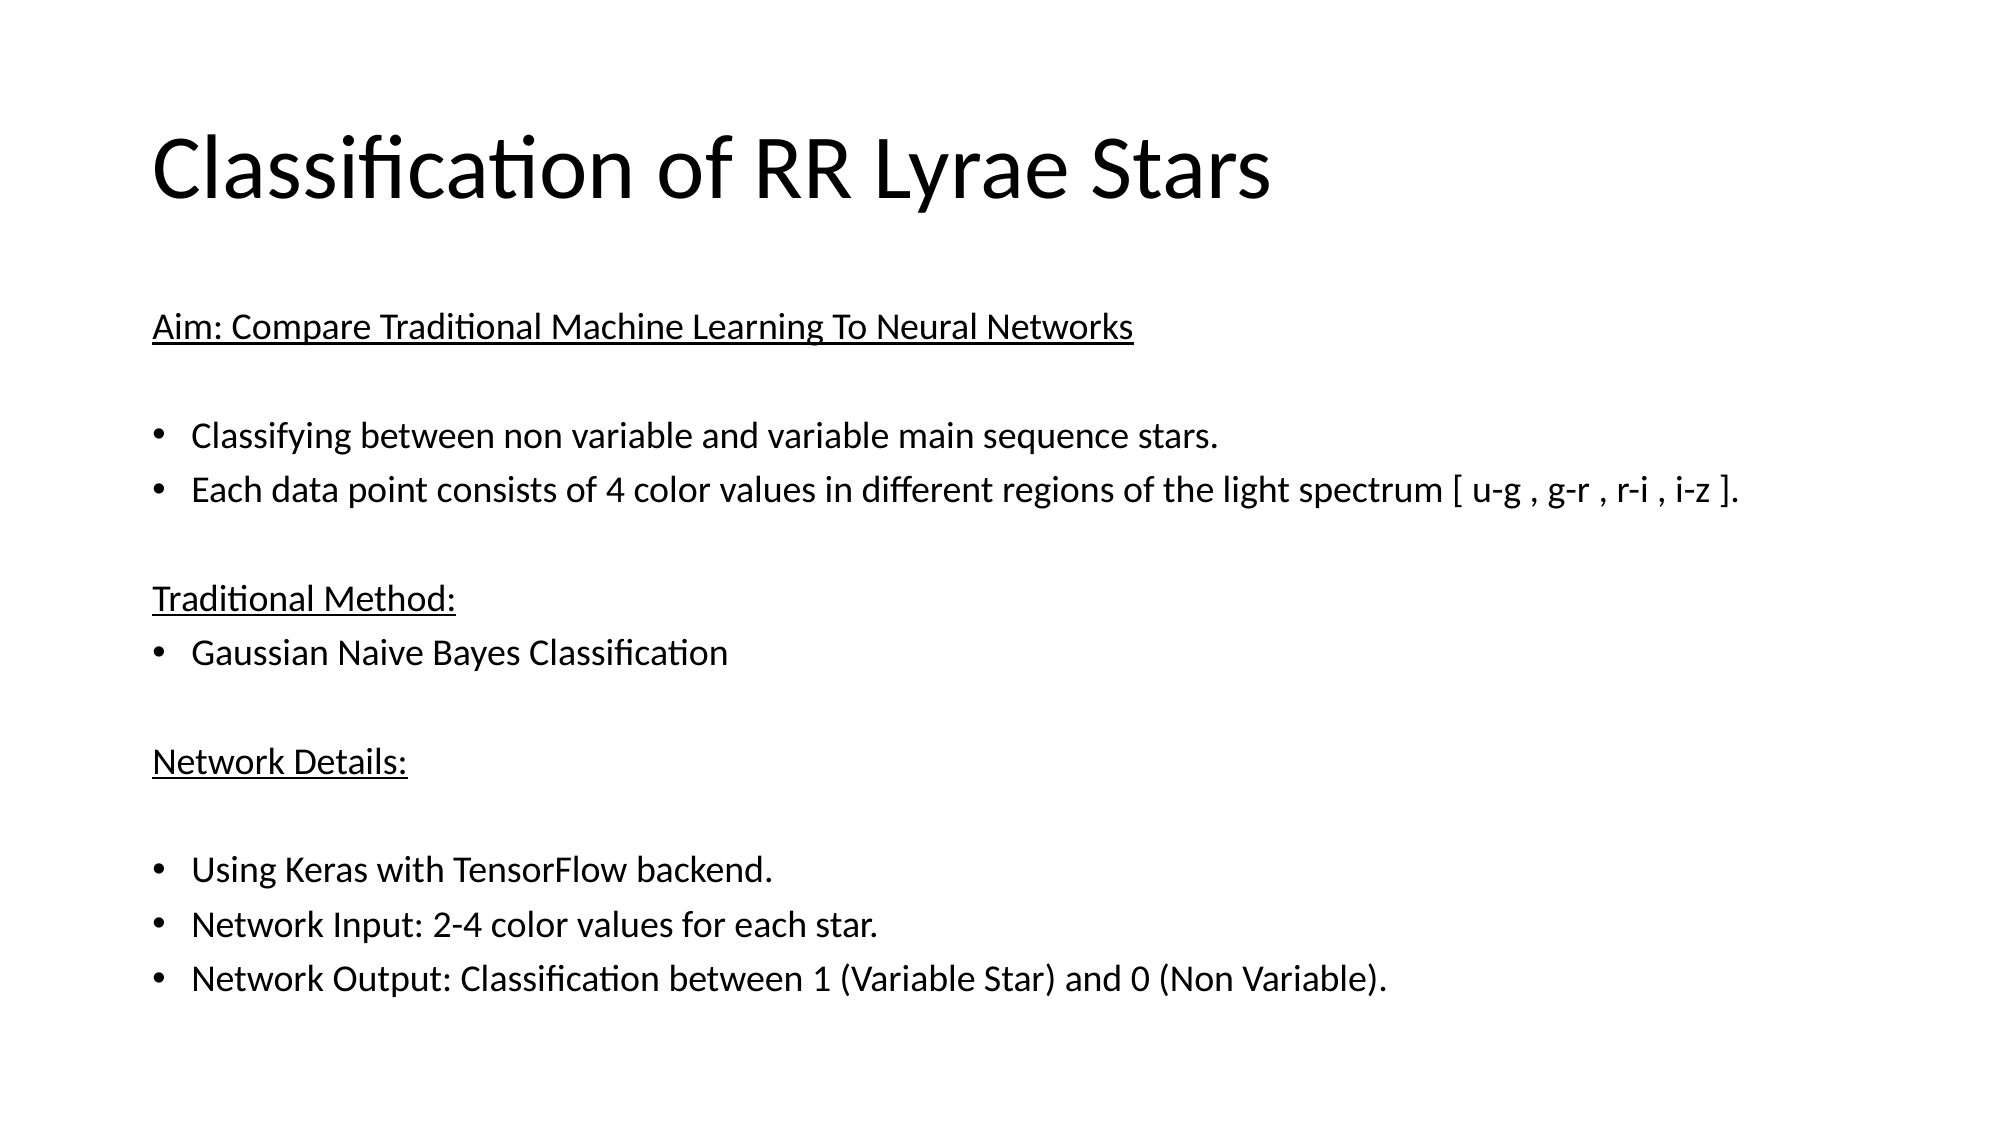

# Classification of RR Lyrae Stars
Aim: Compare Traditional Machine Learning To Neural Networks

Classifying between non variable and variable main sequence stars.
Each data point consists of 4 color values in different regions of the light spectrum [ u-g , g-r , r-i , i-z ].

Traditional Method:
Gaussian Naive Bayes Classification

Network Details:

Using Keras with TensorFlow backend.
Network Input: 2-4 color values for each star.
Network Output: Classification between 1 (Variable Star) and 0 (Non Variable).